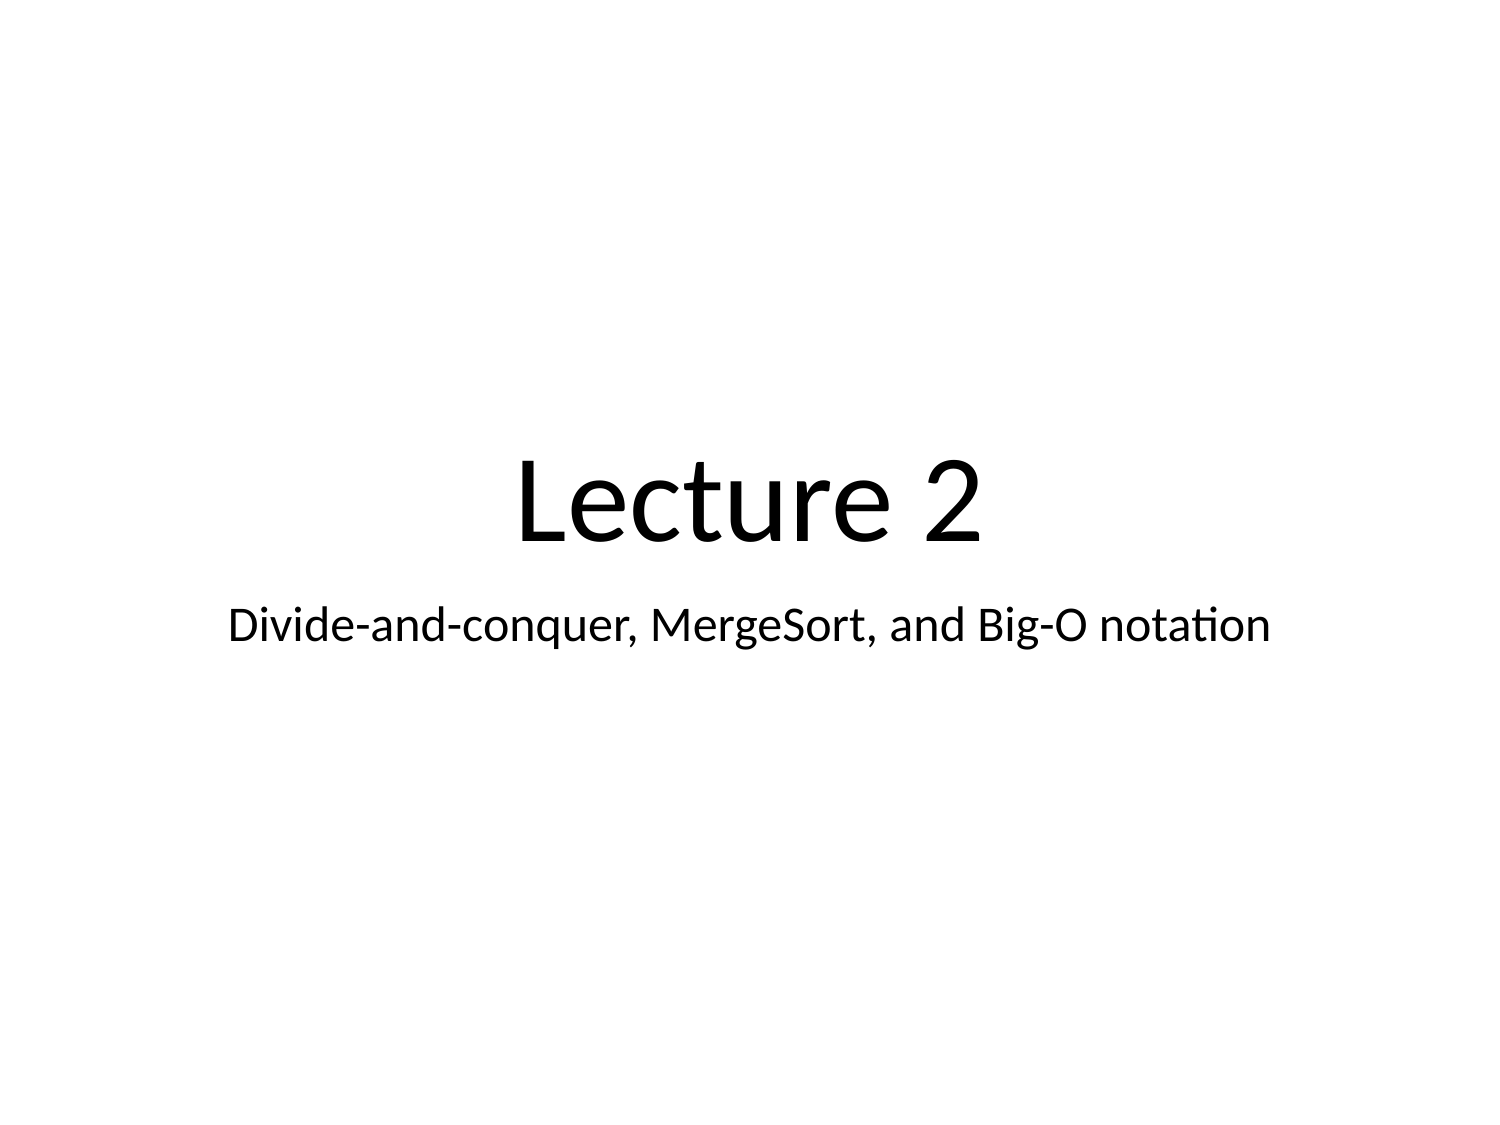

# Lecture 2
Divide-and-conquer, MergeSort, and Big-O notation